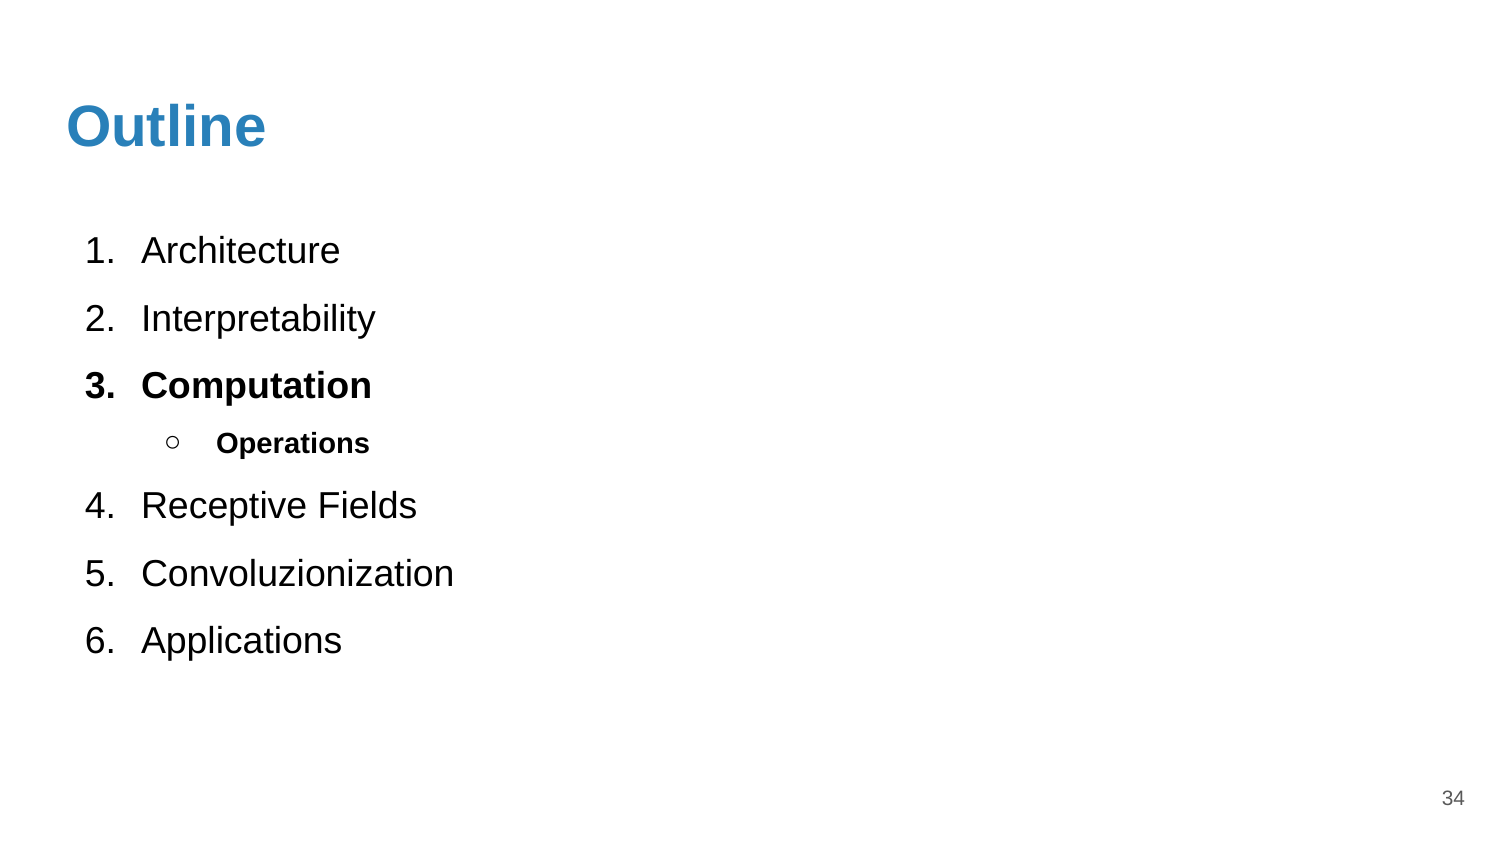

# Outline
Architecture
Interpretability
Computation
Operations
Receptive Fields
Convoluzionization
Applications
34